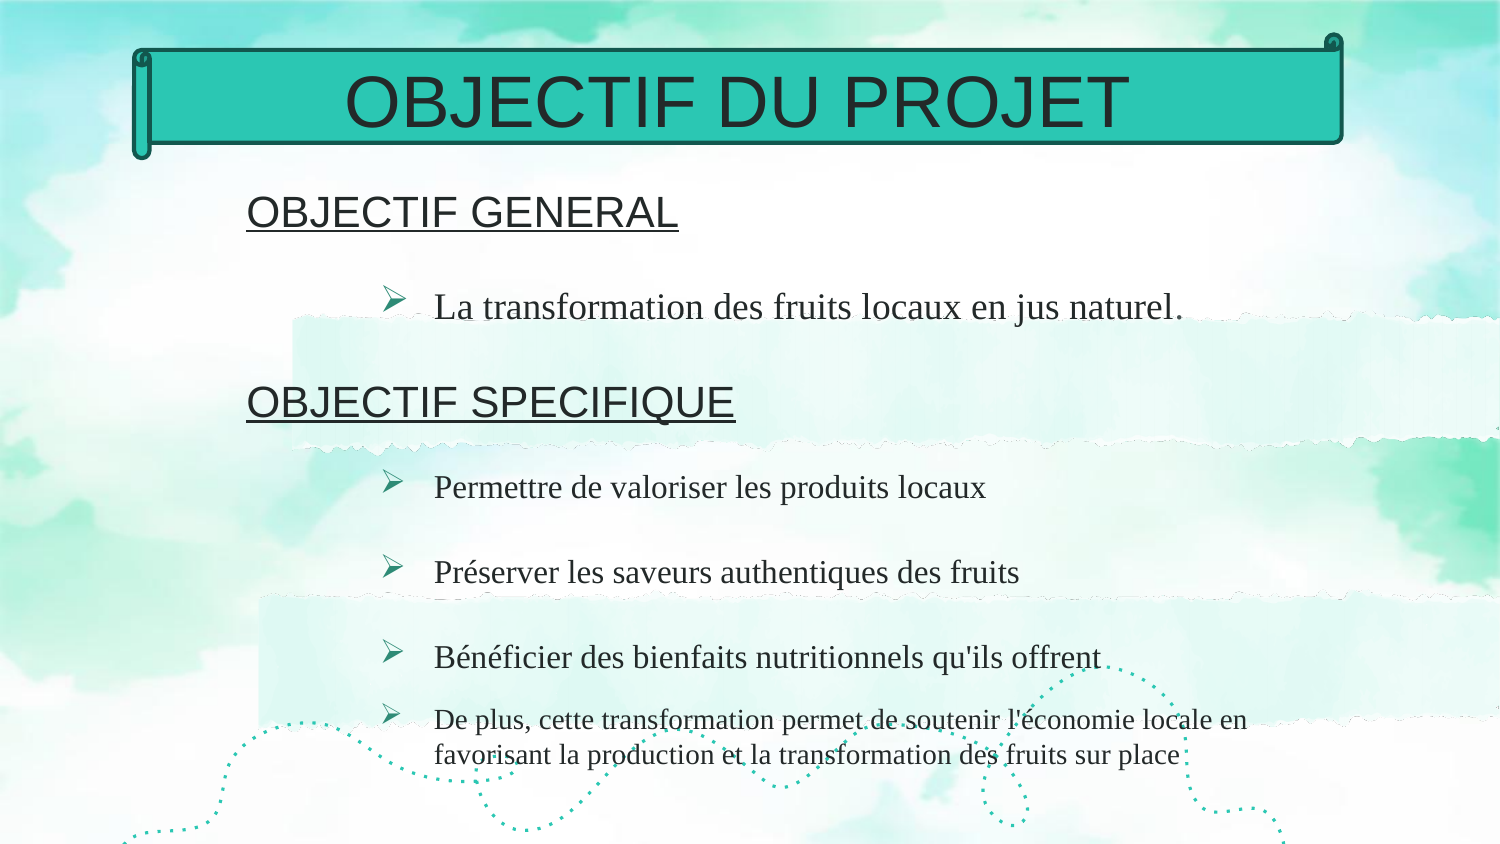

# OBJECTIF DU PROJET
OBJECTIF GENERAL
La transformation des fruits locaux en jus naturel.
OBJECTIF SPECIFIQUE
Permettre de valoriser les produits locaux
Préserver les saveurs authentiques des fruits
Bénéficier des bienfaits nutritionnels qu'ils offrent
De plus, cette transformation permet de soutenir l'économie locale en favorisant la production et la transformation des fruits sur place